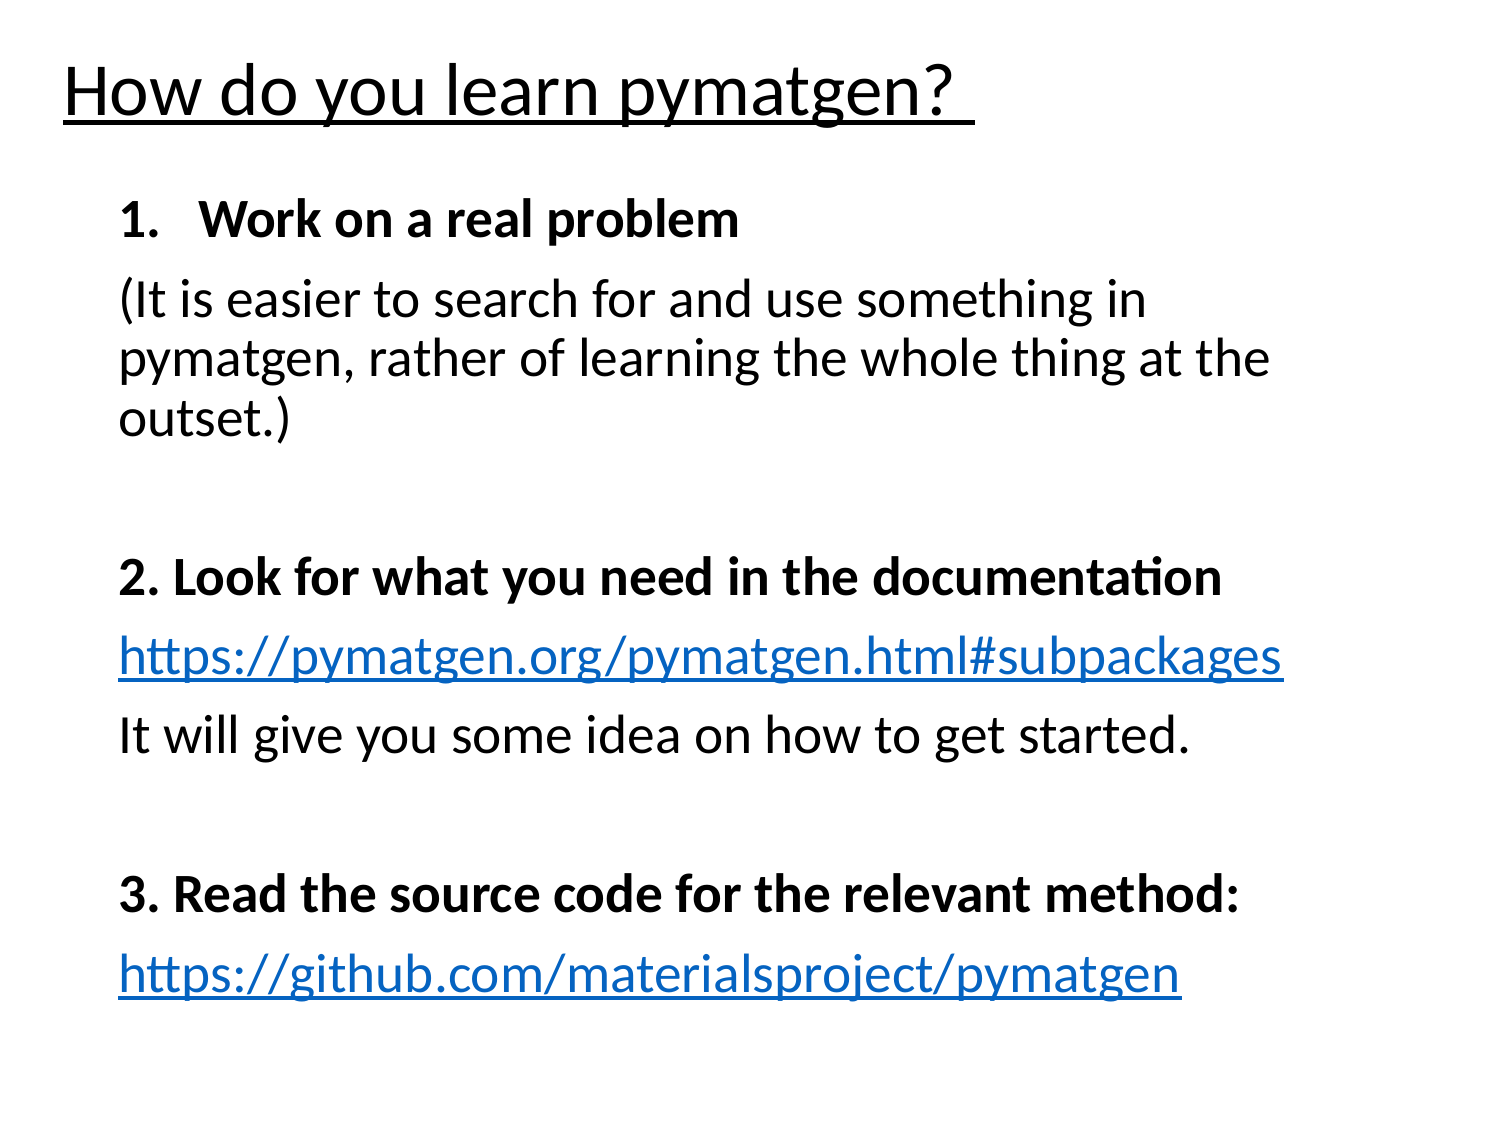

# How do you learn pymatgen?
Work on a real problem
(It is easier to search for and use something in pymatgen, rather of learning the whole thing at the outset.)

2. Look for what you need in the documentation
https://pymatgen.org/pymatgen.html#subpackages
It will give you some idea on how to get started.

3. Read the source code for the relevant method:
https://github.com/materialsproject/pymatgen